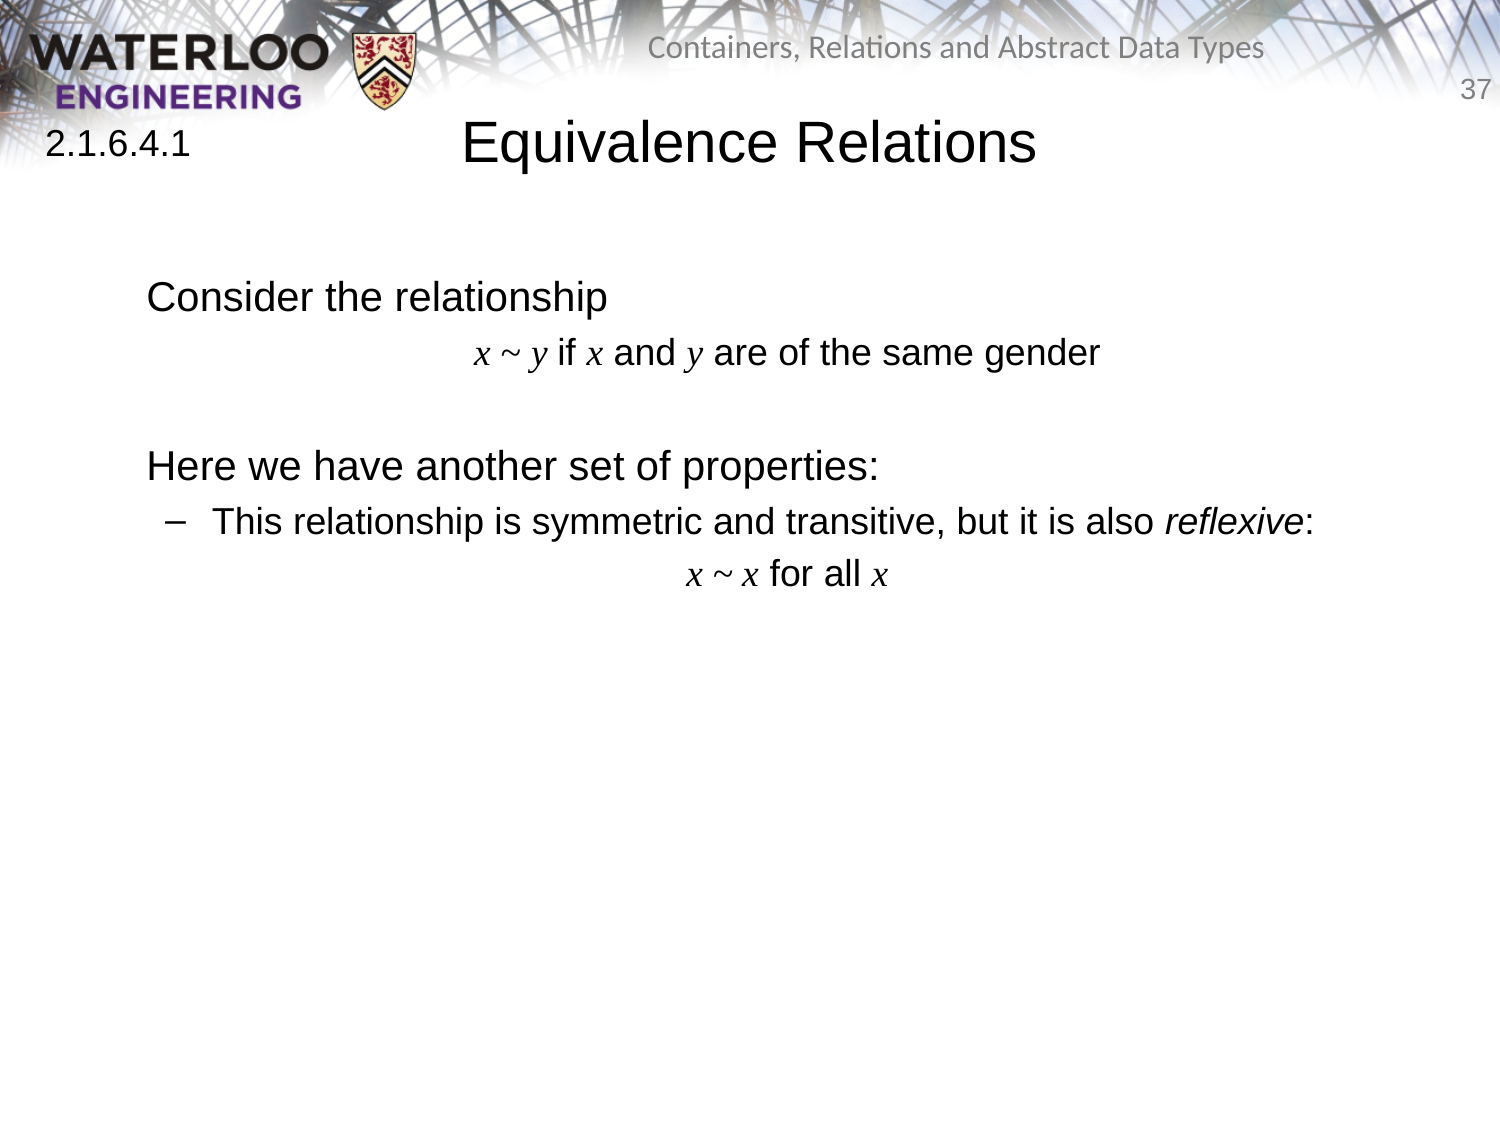

# Equivalence Relations
2.1.6.4.1
	Consider the relationship
x ~ y if x and y are of the same gender

	Here we have another set of properties:
This relationship is symmetric and transitive, but it is also reflexive:
x ~ x for all x